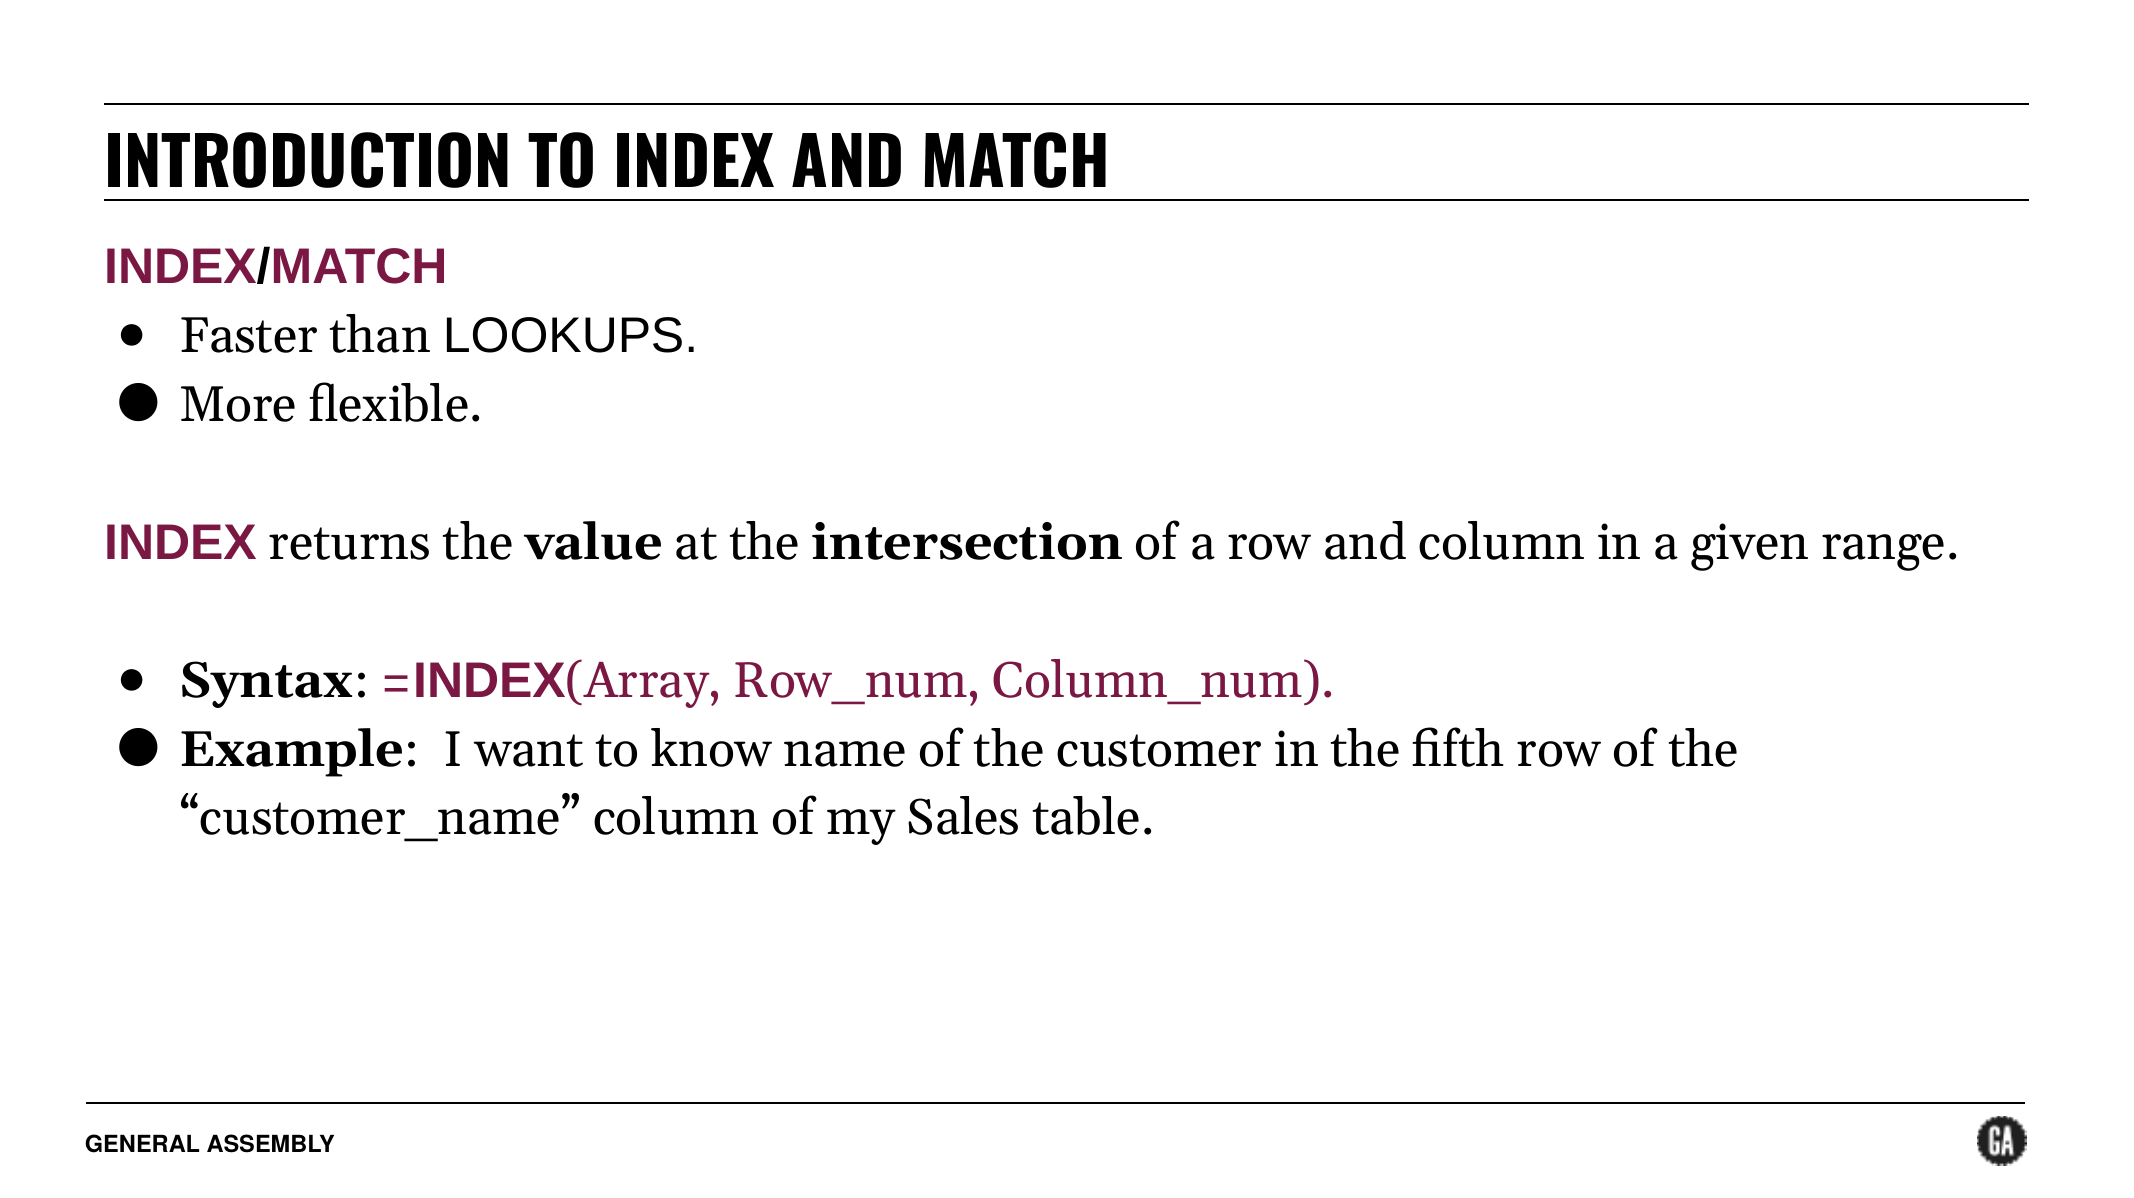

INTRODUCTION TO INDEX AND MATCH
INDEX/MATCH
Faster than LOOKUPS.
More flexible.

INDEX returns the value at the intersection of a row and column in a given range.

Syntax: =INDEX(Array, Row_num, Column_num).
Example:  I want to know name of the customer in the fifth row of the “customer_name” column of my Sales table.